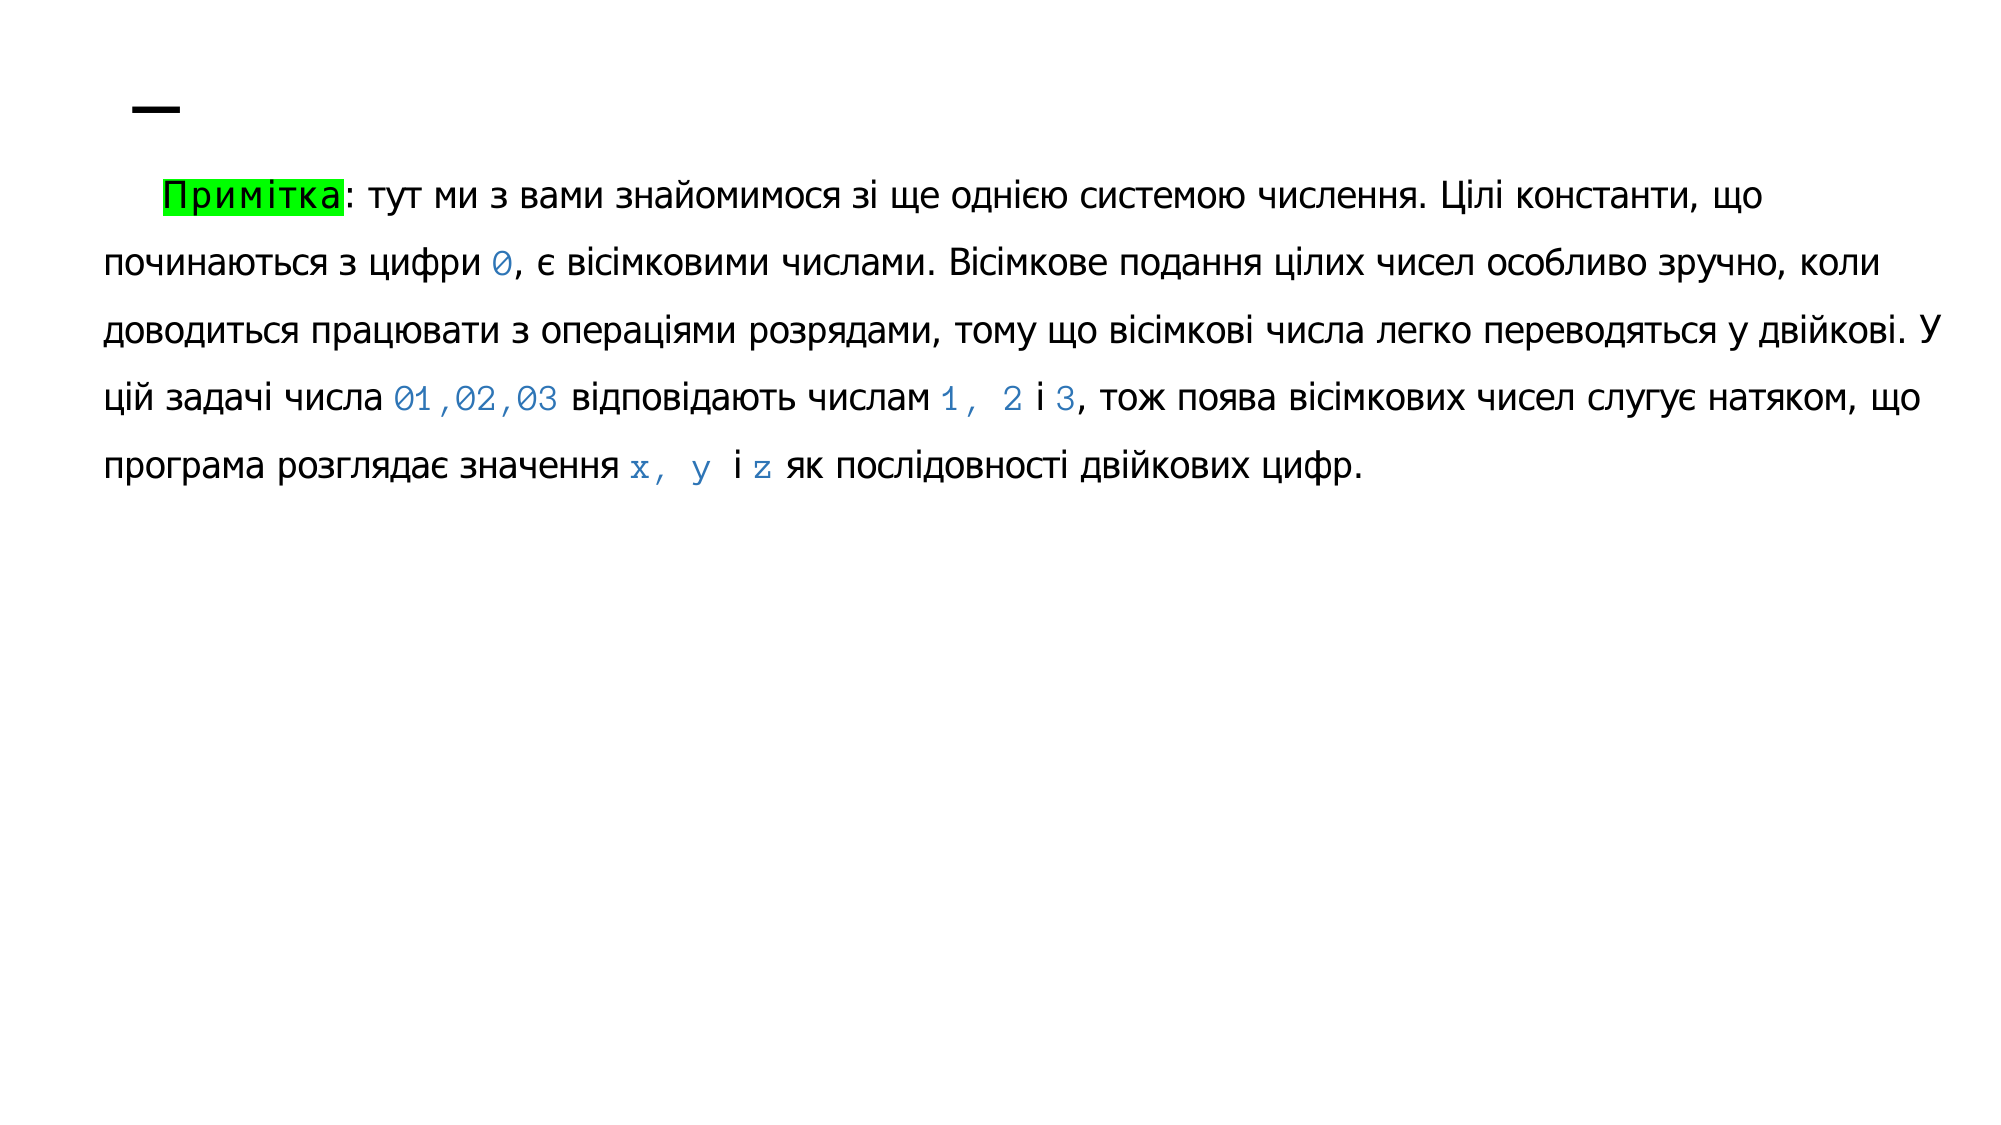

# _
Примітка: тут ми з вами знайомимося зі ще однією системою числення. Цілі константи, що починаються з цифри 0, є вісімковими числами. Вісімкове подання цілих чисел особливо зручно, коли доводиться працювати з операціями розрядами, тому що вісімкові числа легко переводяться у двійкові. У цій задачі числа 01,02,03 відповідають числам 1, 2 і 3, тож поява вісімкових чисел слугує натяком, що програма розглядає значення x, y і z як послідовності двійкових цифр.